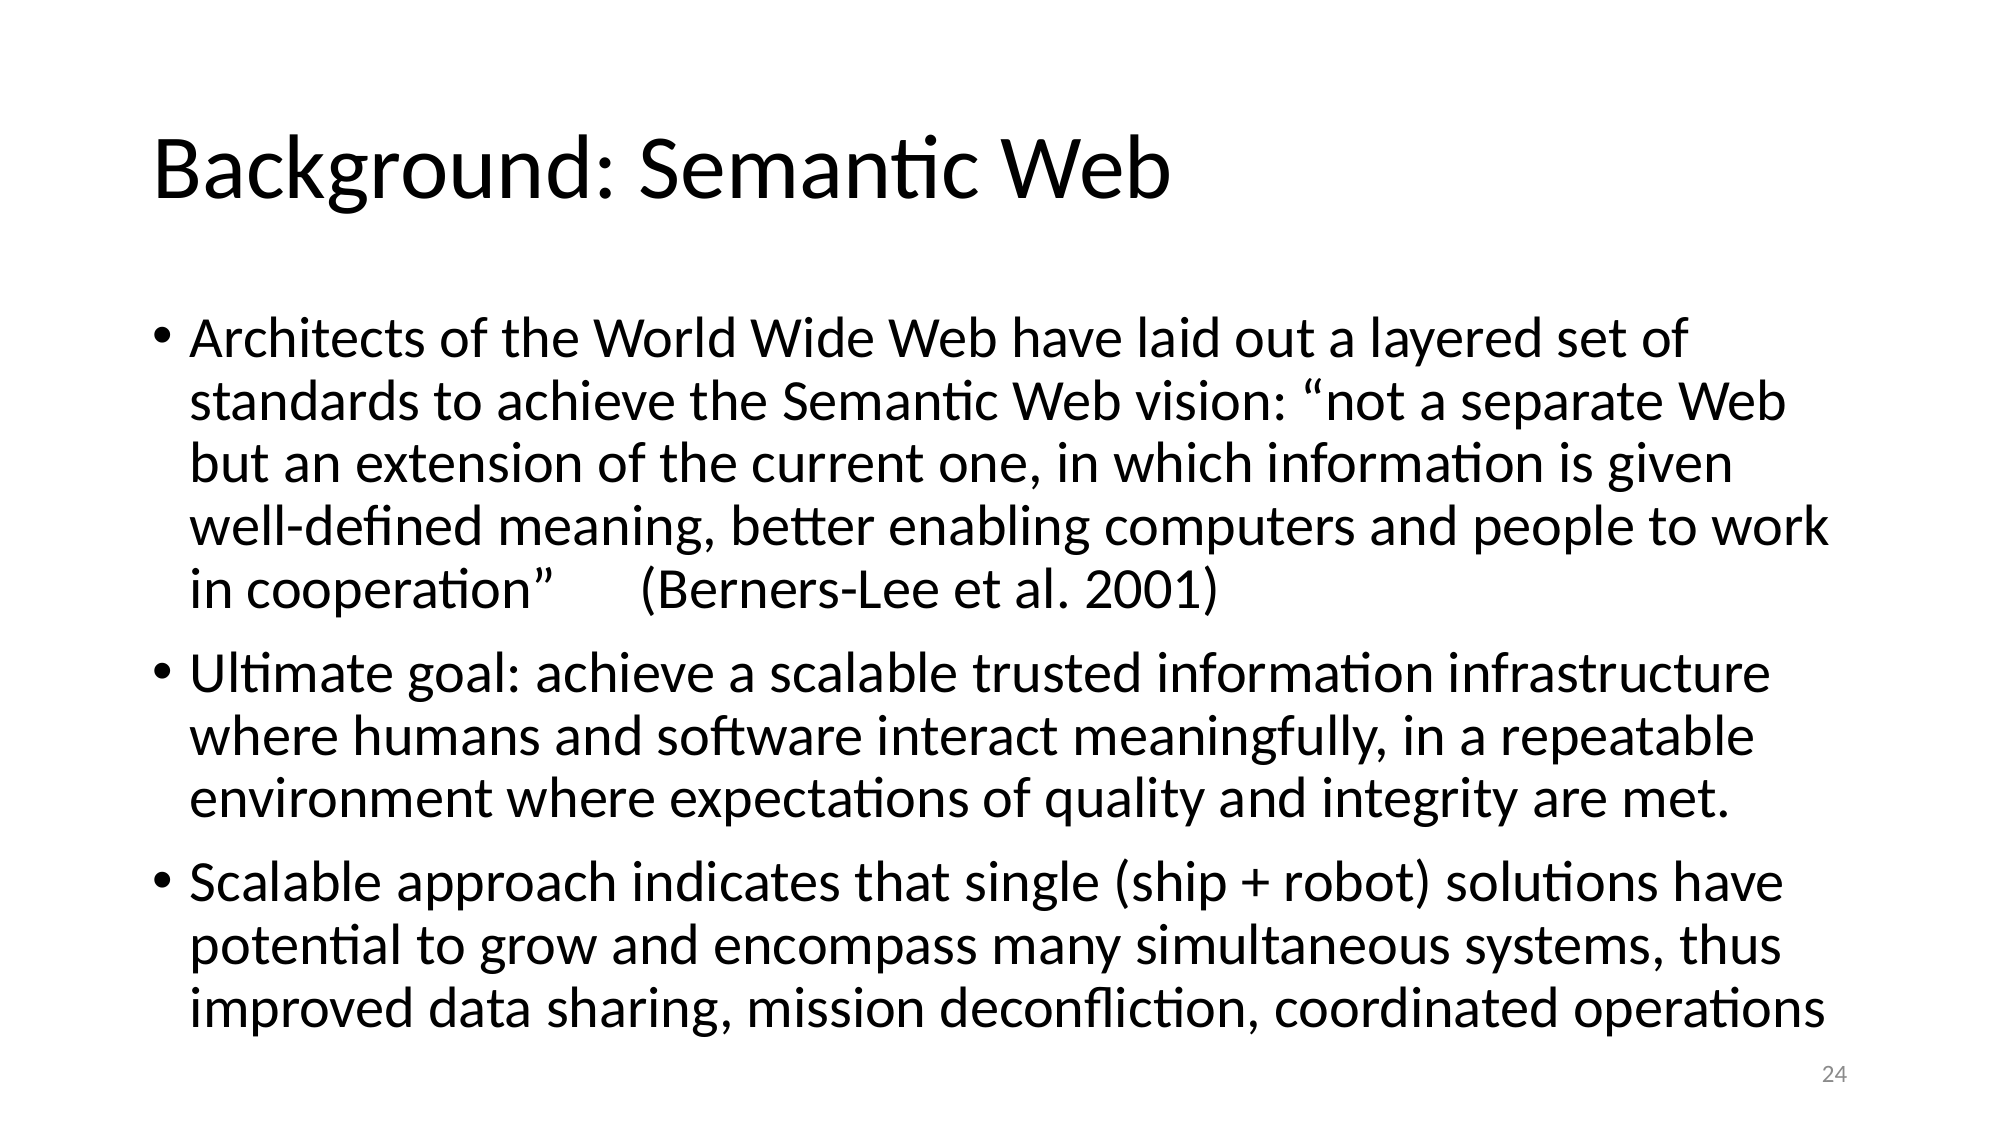

# Background: Semantic Web
Architects of the World Wide Web have laid out a layered set of standards to achieve the Semantic Web vision: “not a separate Web but an extension of the current one, in which information is given well-defined meaning, better enabling computers and people to work in cooperation” 	(Berners-Lee et al. 2001)
Ultimate goal: achieve a scalable trusted information infrastructure where humans and software interact meaningfully, in a repeatable environment where expectations of quality and integrity are met.
Scalable approach indicates that single (ship + robot) solutions have potential to grow and encompass many simultaneous systems, thus improved data sharing, mission deconfliction, coordinated operations
24